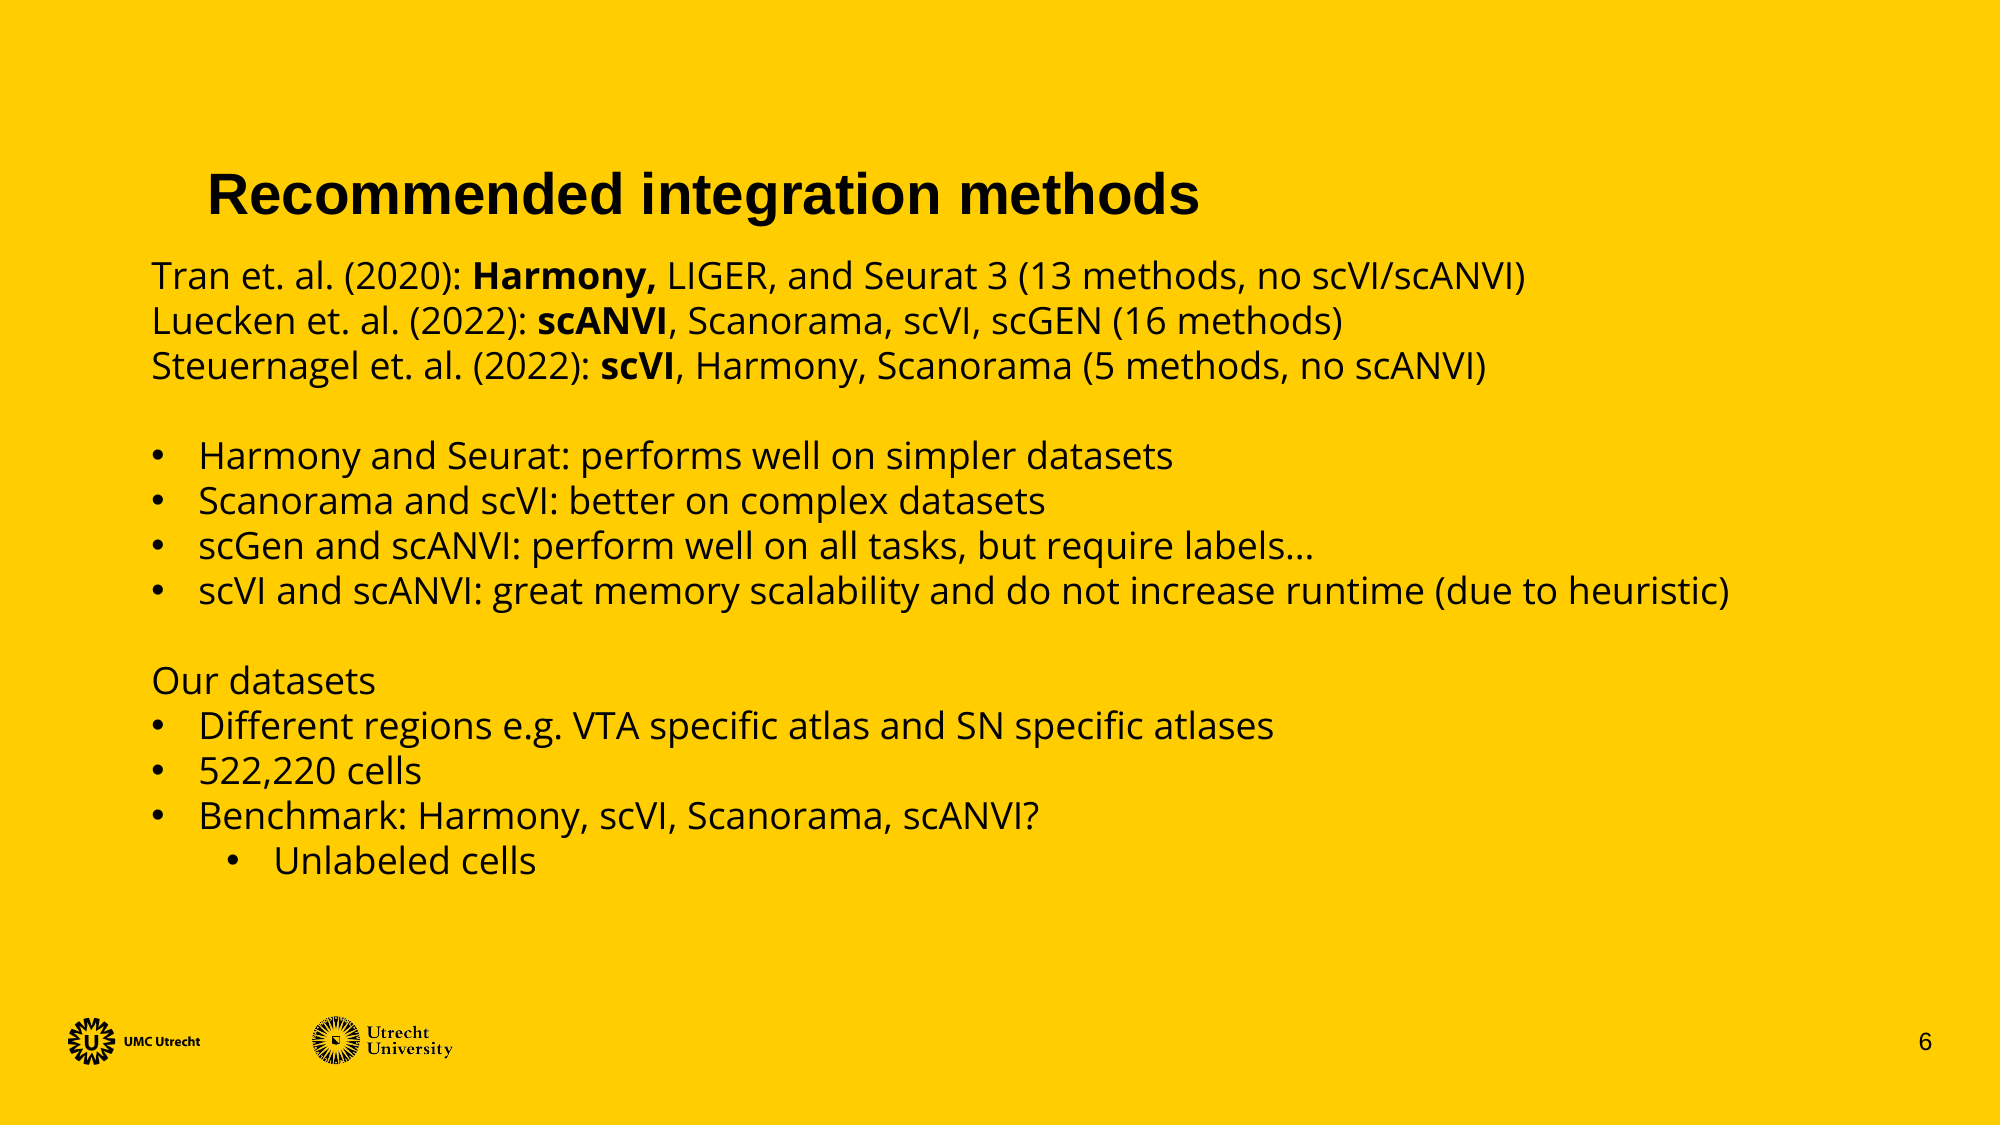

Recommended integration methods
Tran et. al. (2020): Harmony, LIGER, and Seurat 3 (13 methods, no scVI/scANVI)
Luecken et. al. (2022): scANVI, Scanorama, scVI, scGEN (16 methods)
Steuernagel et. al. (2022): scVI, Harmony, Scanorama (5 methods, no scANVI)

Harmony and Seurat: performs well on simpler datasets
Scanorama and scVI: better on complex datasets
scGen and scANVI: perform well on all tasks, but require labels...
scVI and scANVI: great memory scalability and do not increase runtime (due to heuristic)

Our datasets
Different regions e.g. VTA specific atlas and SN specific atlases
522,220 cells
Benchmark: Harmony, scVI, Scanorama, scANVI?
Unlabeled cells

6